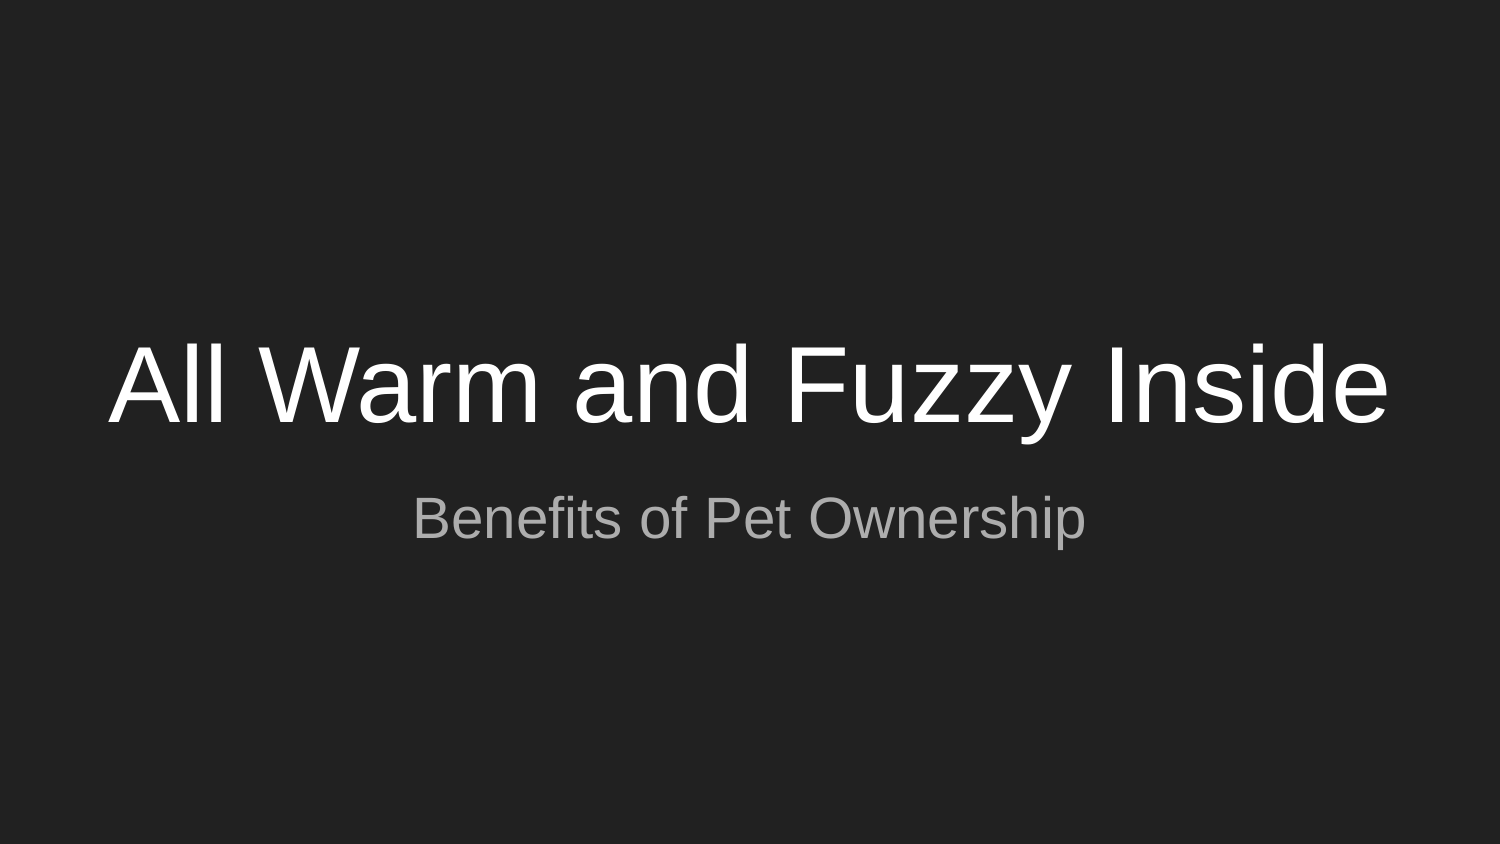

# All Warm and Fuzzy Inside
Benefits of Pet Ownership